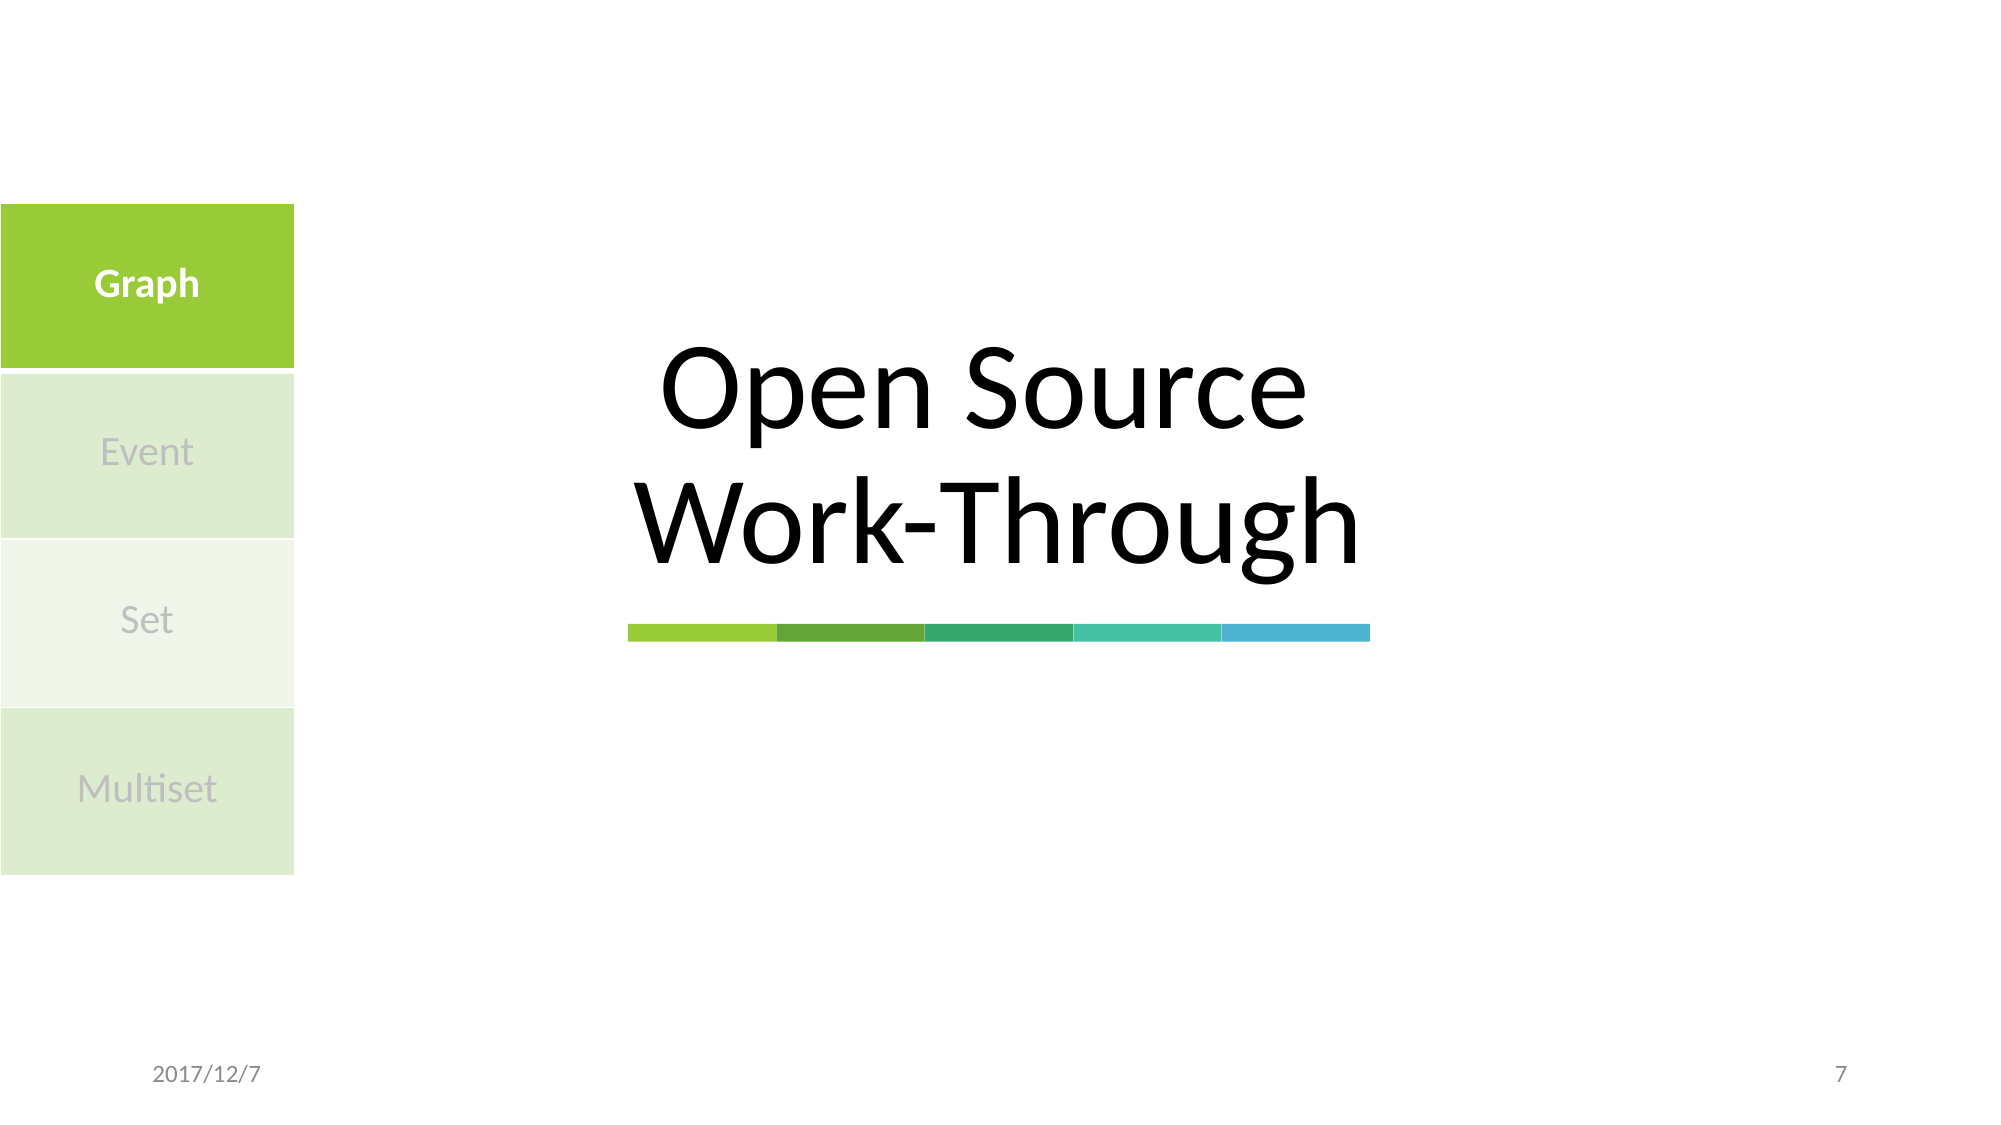

| Graph |
| --- |
| Event |
| Set |
| Multiset |
# Open Source Work-Through

2017/12/7
7